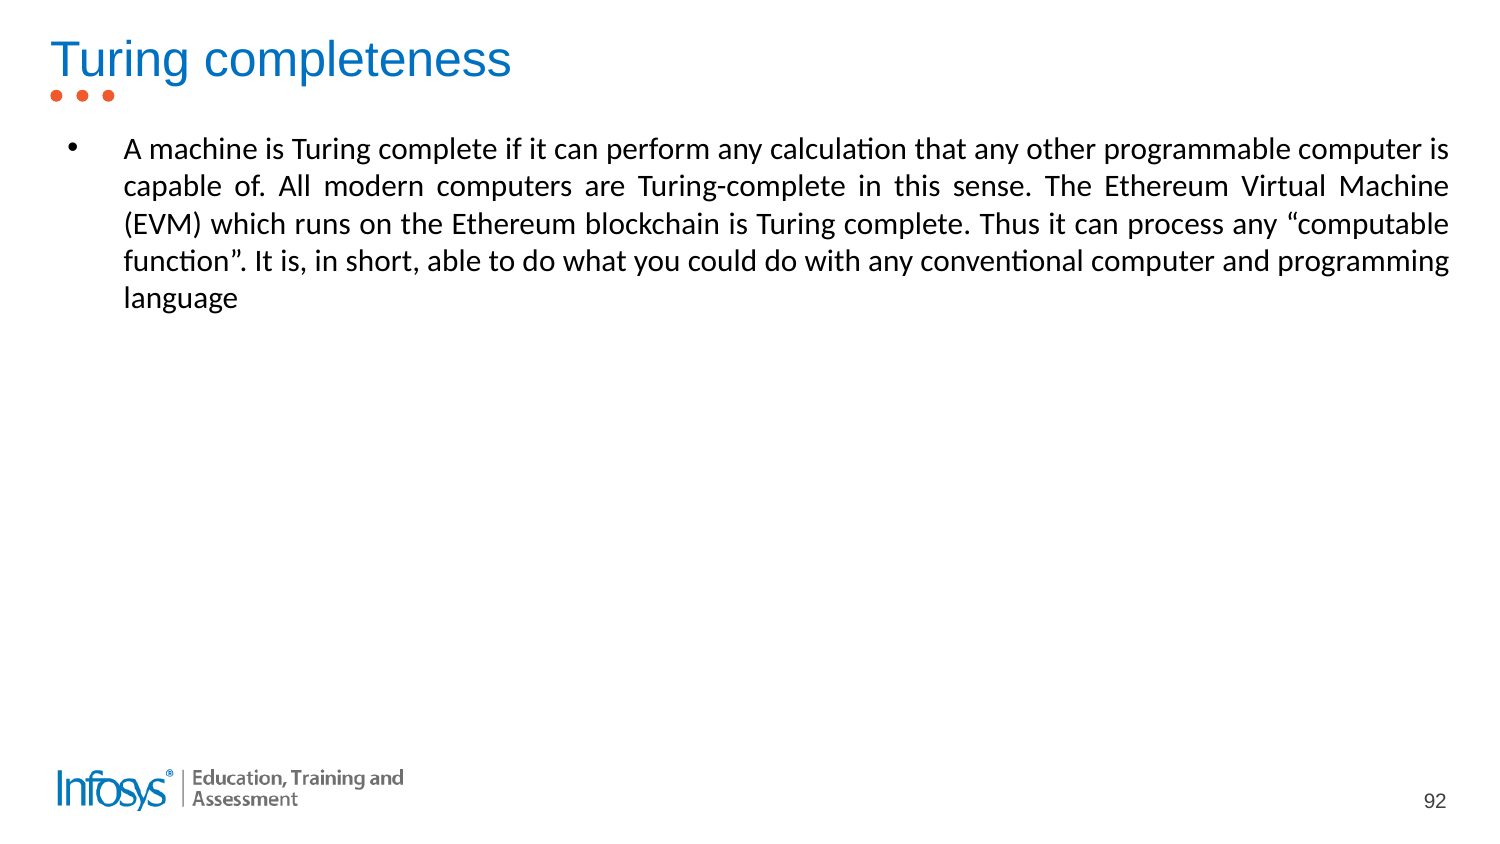

# Turing completeness
A machine is Turing complete if it can perform any calculation that any other programmable computer is capable of. All modern computers are Turing-complete in this sense. The Ethereum Virtual Machine (EVM) which runs on the Ethereum blockchain is Turing complete. Thus it can process any “computable function”. It is, in short, able to do what you could do with any conventional computer and programming language

92